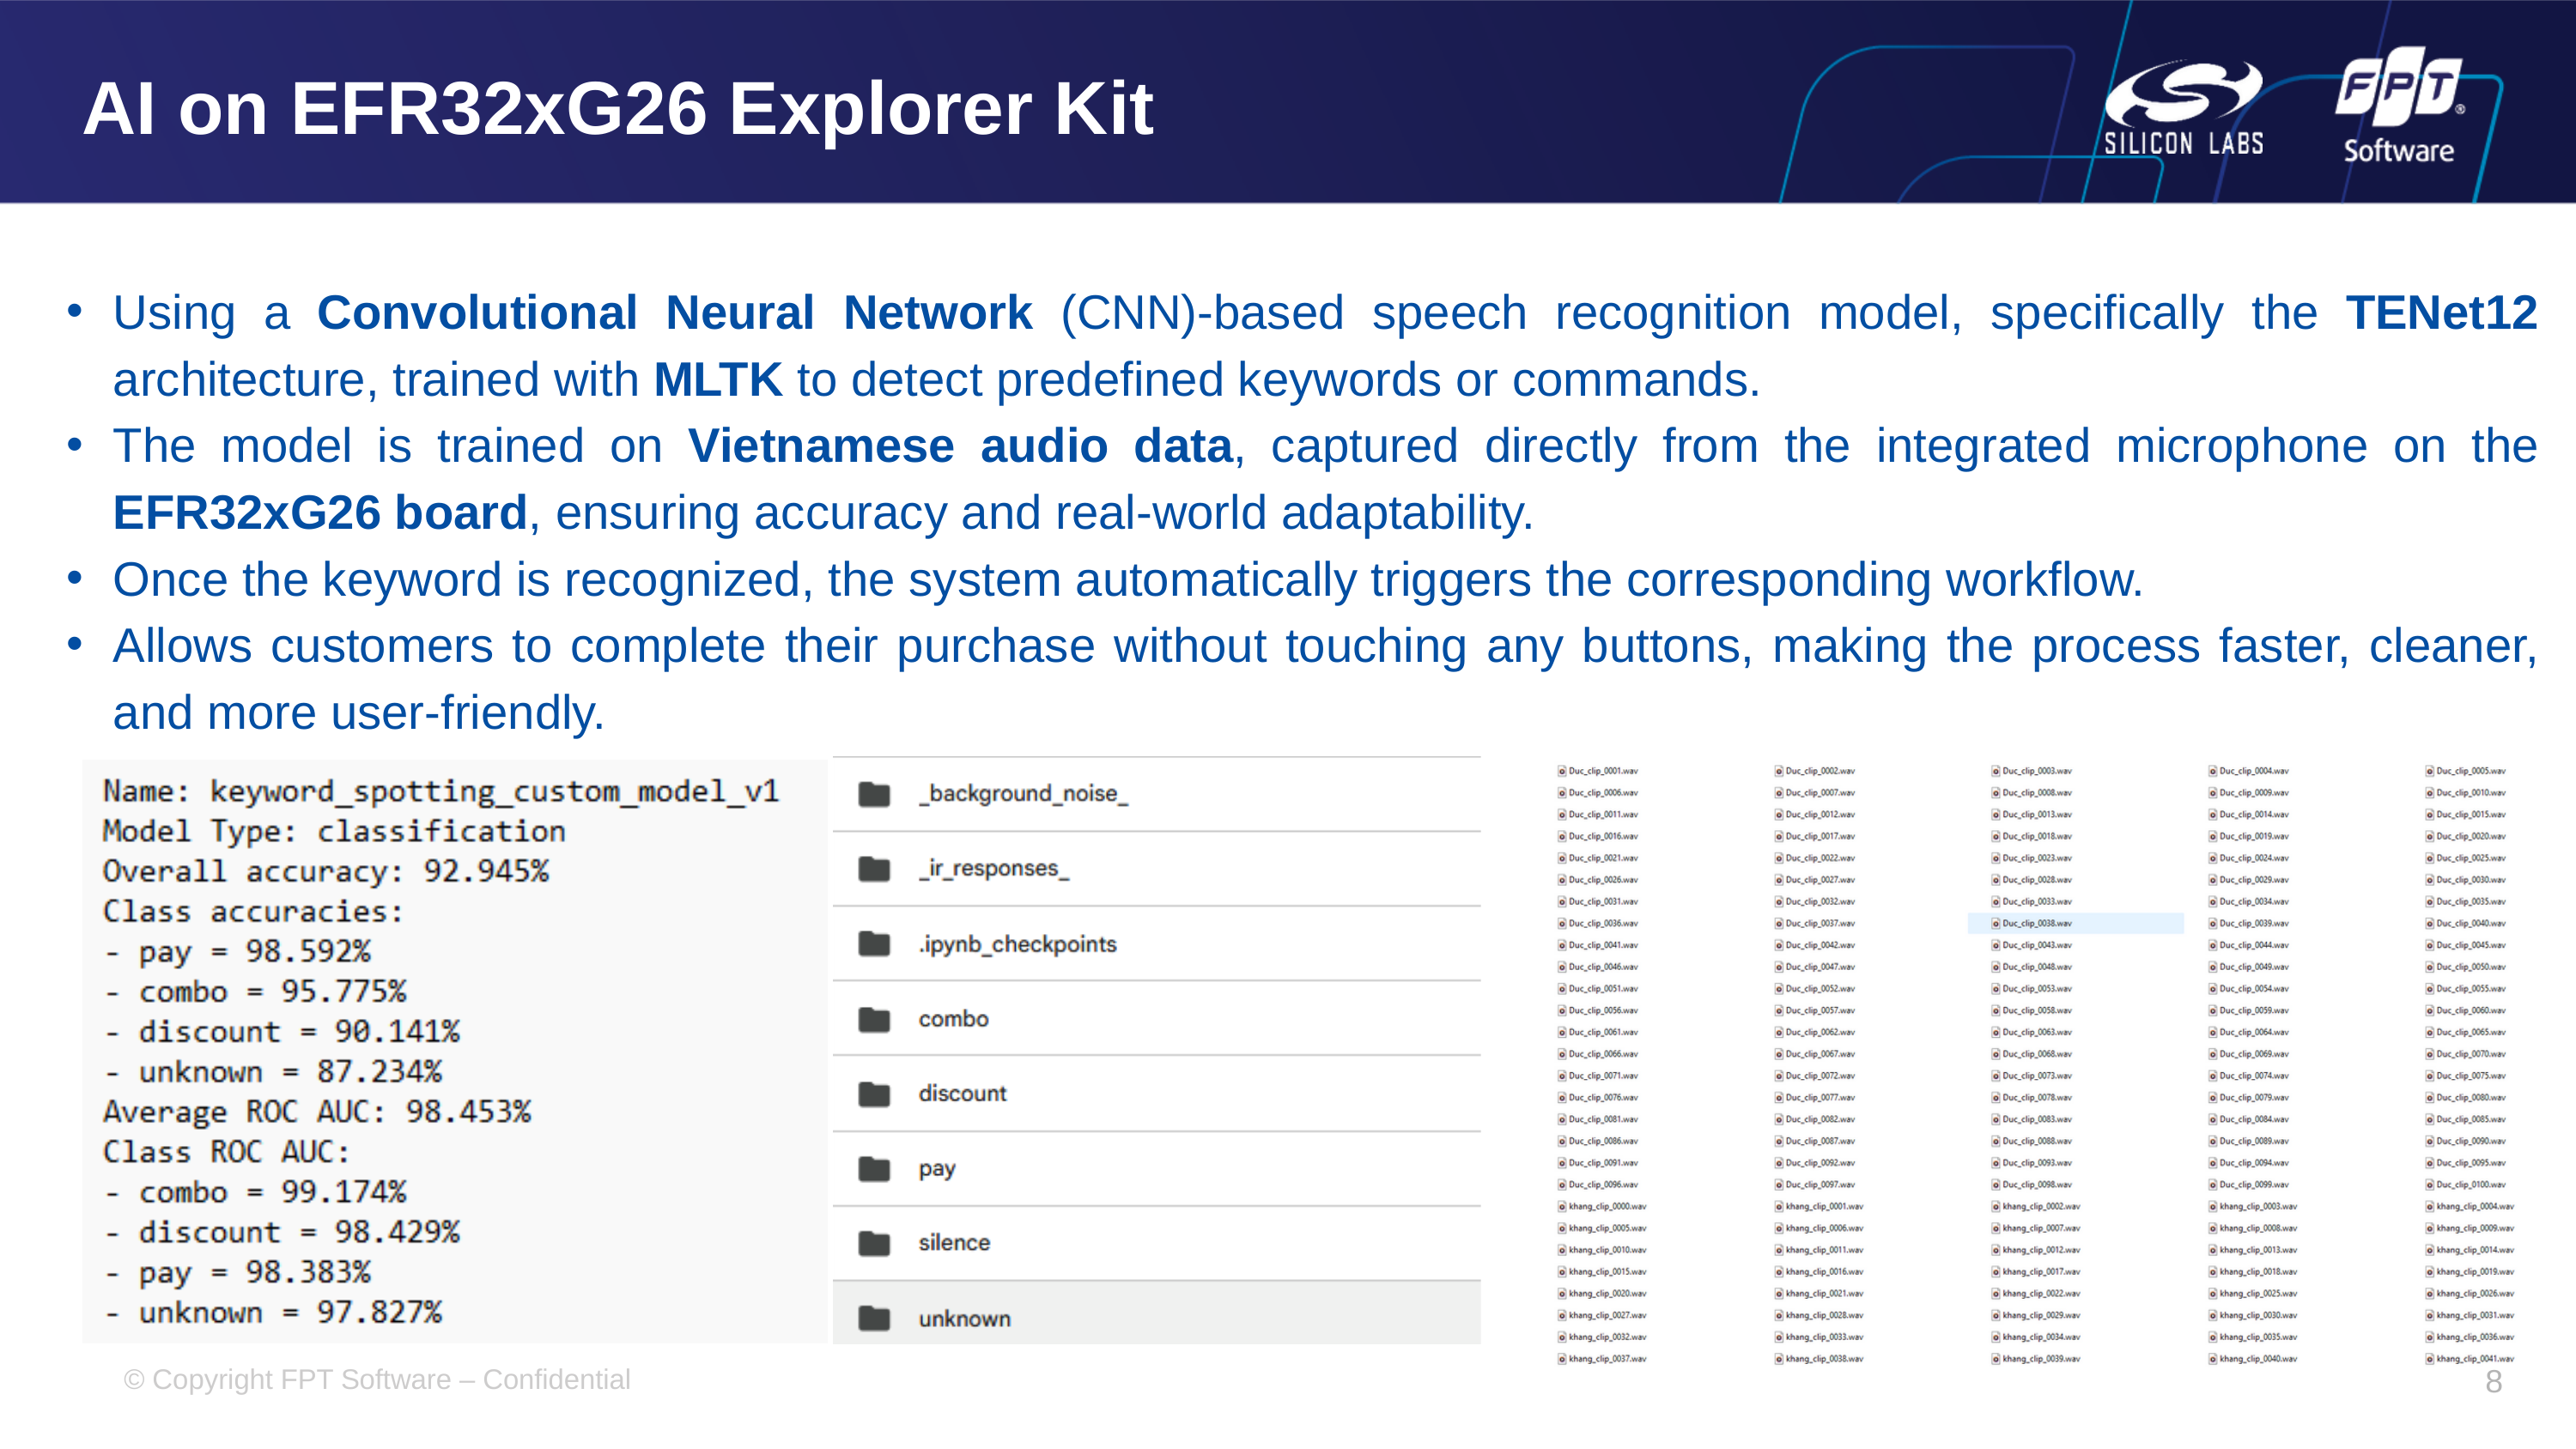

AI on EFR32xG26 Explorer Kit

Using a Convolutional Neural Network (CNN)-based speech recognition model, specifically the TENet12 architecture, trained with MLTK to detect predefined keywords or commands.
The model is trained on Vietnamese audio data, captured directly from the integrated microphone on the EFR32xG26 board, ensuring accuracy and real-world adaptability.
Once the keyword is recognized, the system automatically triggers the corresponding workflow.
Allows customers to complete their purchase without touching any buttons, making the process faster, cleaner, and more user-friendly.

8
© Copyright FPT Software – Confidential